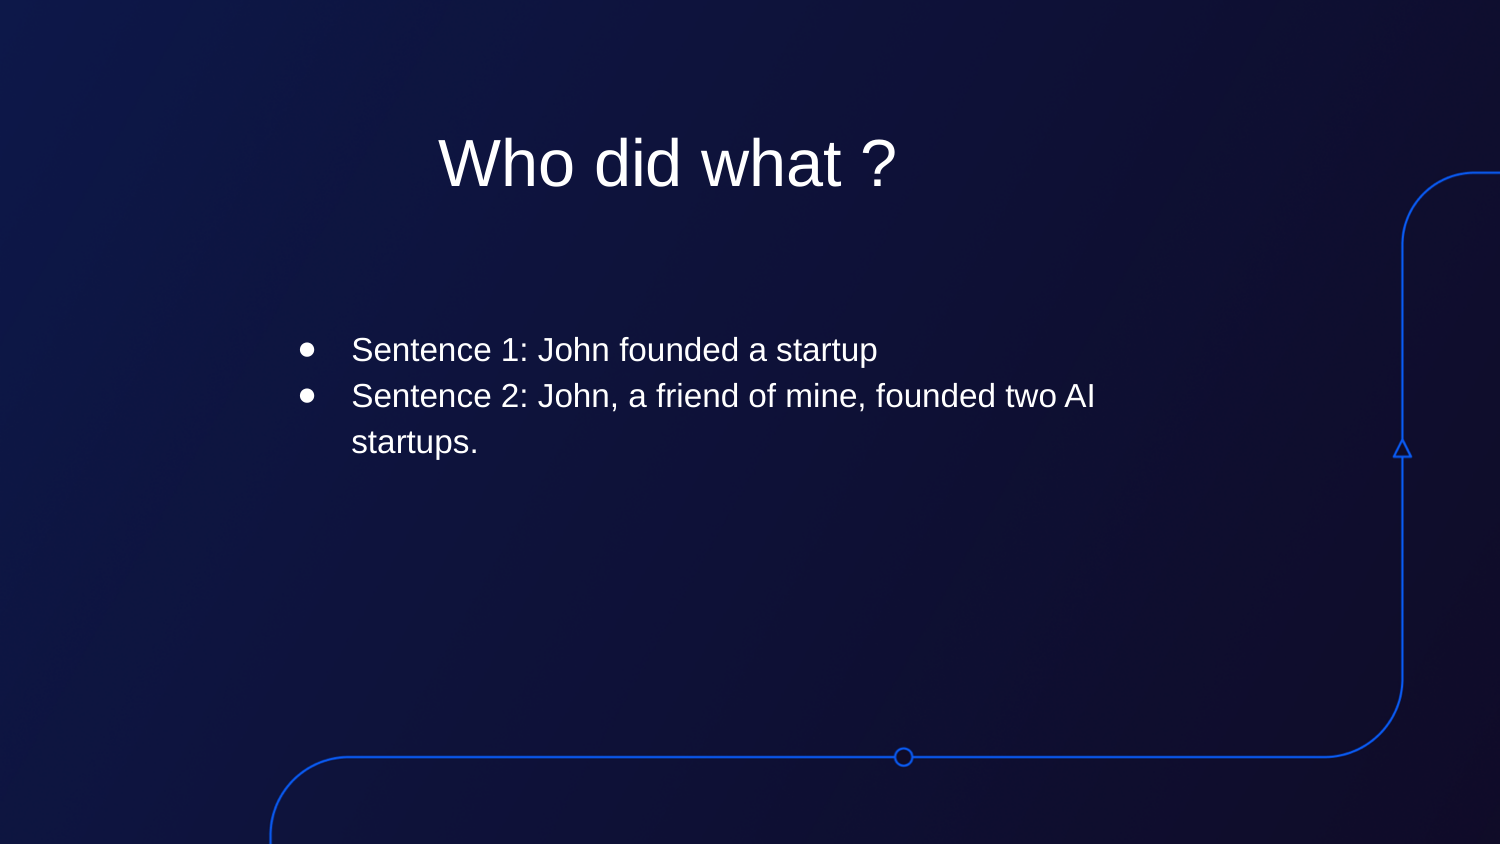

Who did what ?
Sentence 1: John founded a startup
Sentence 2: John, a friend of mine, founded two AI startups.